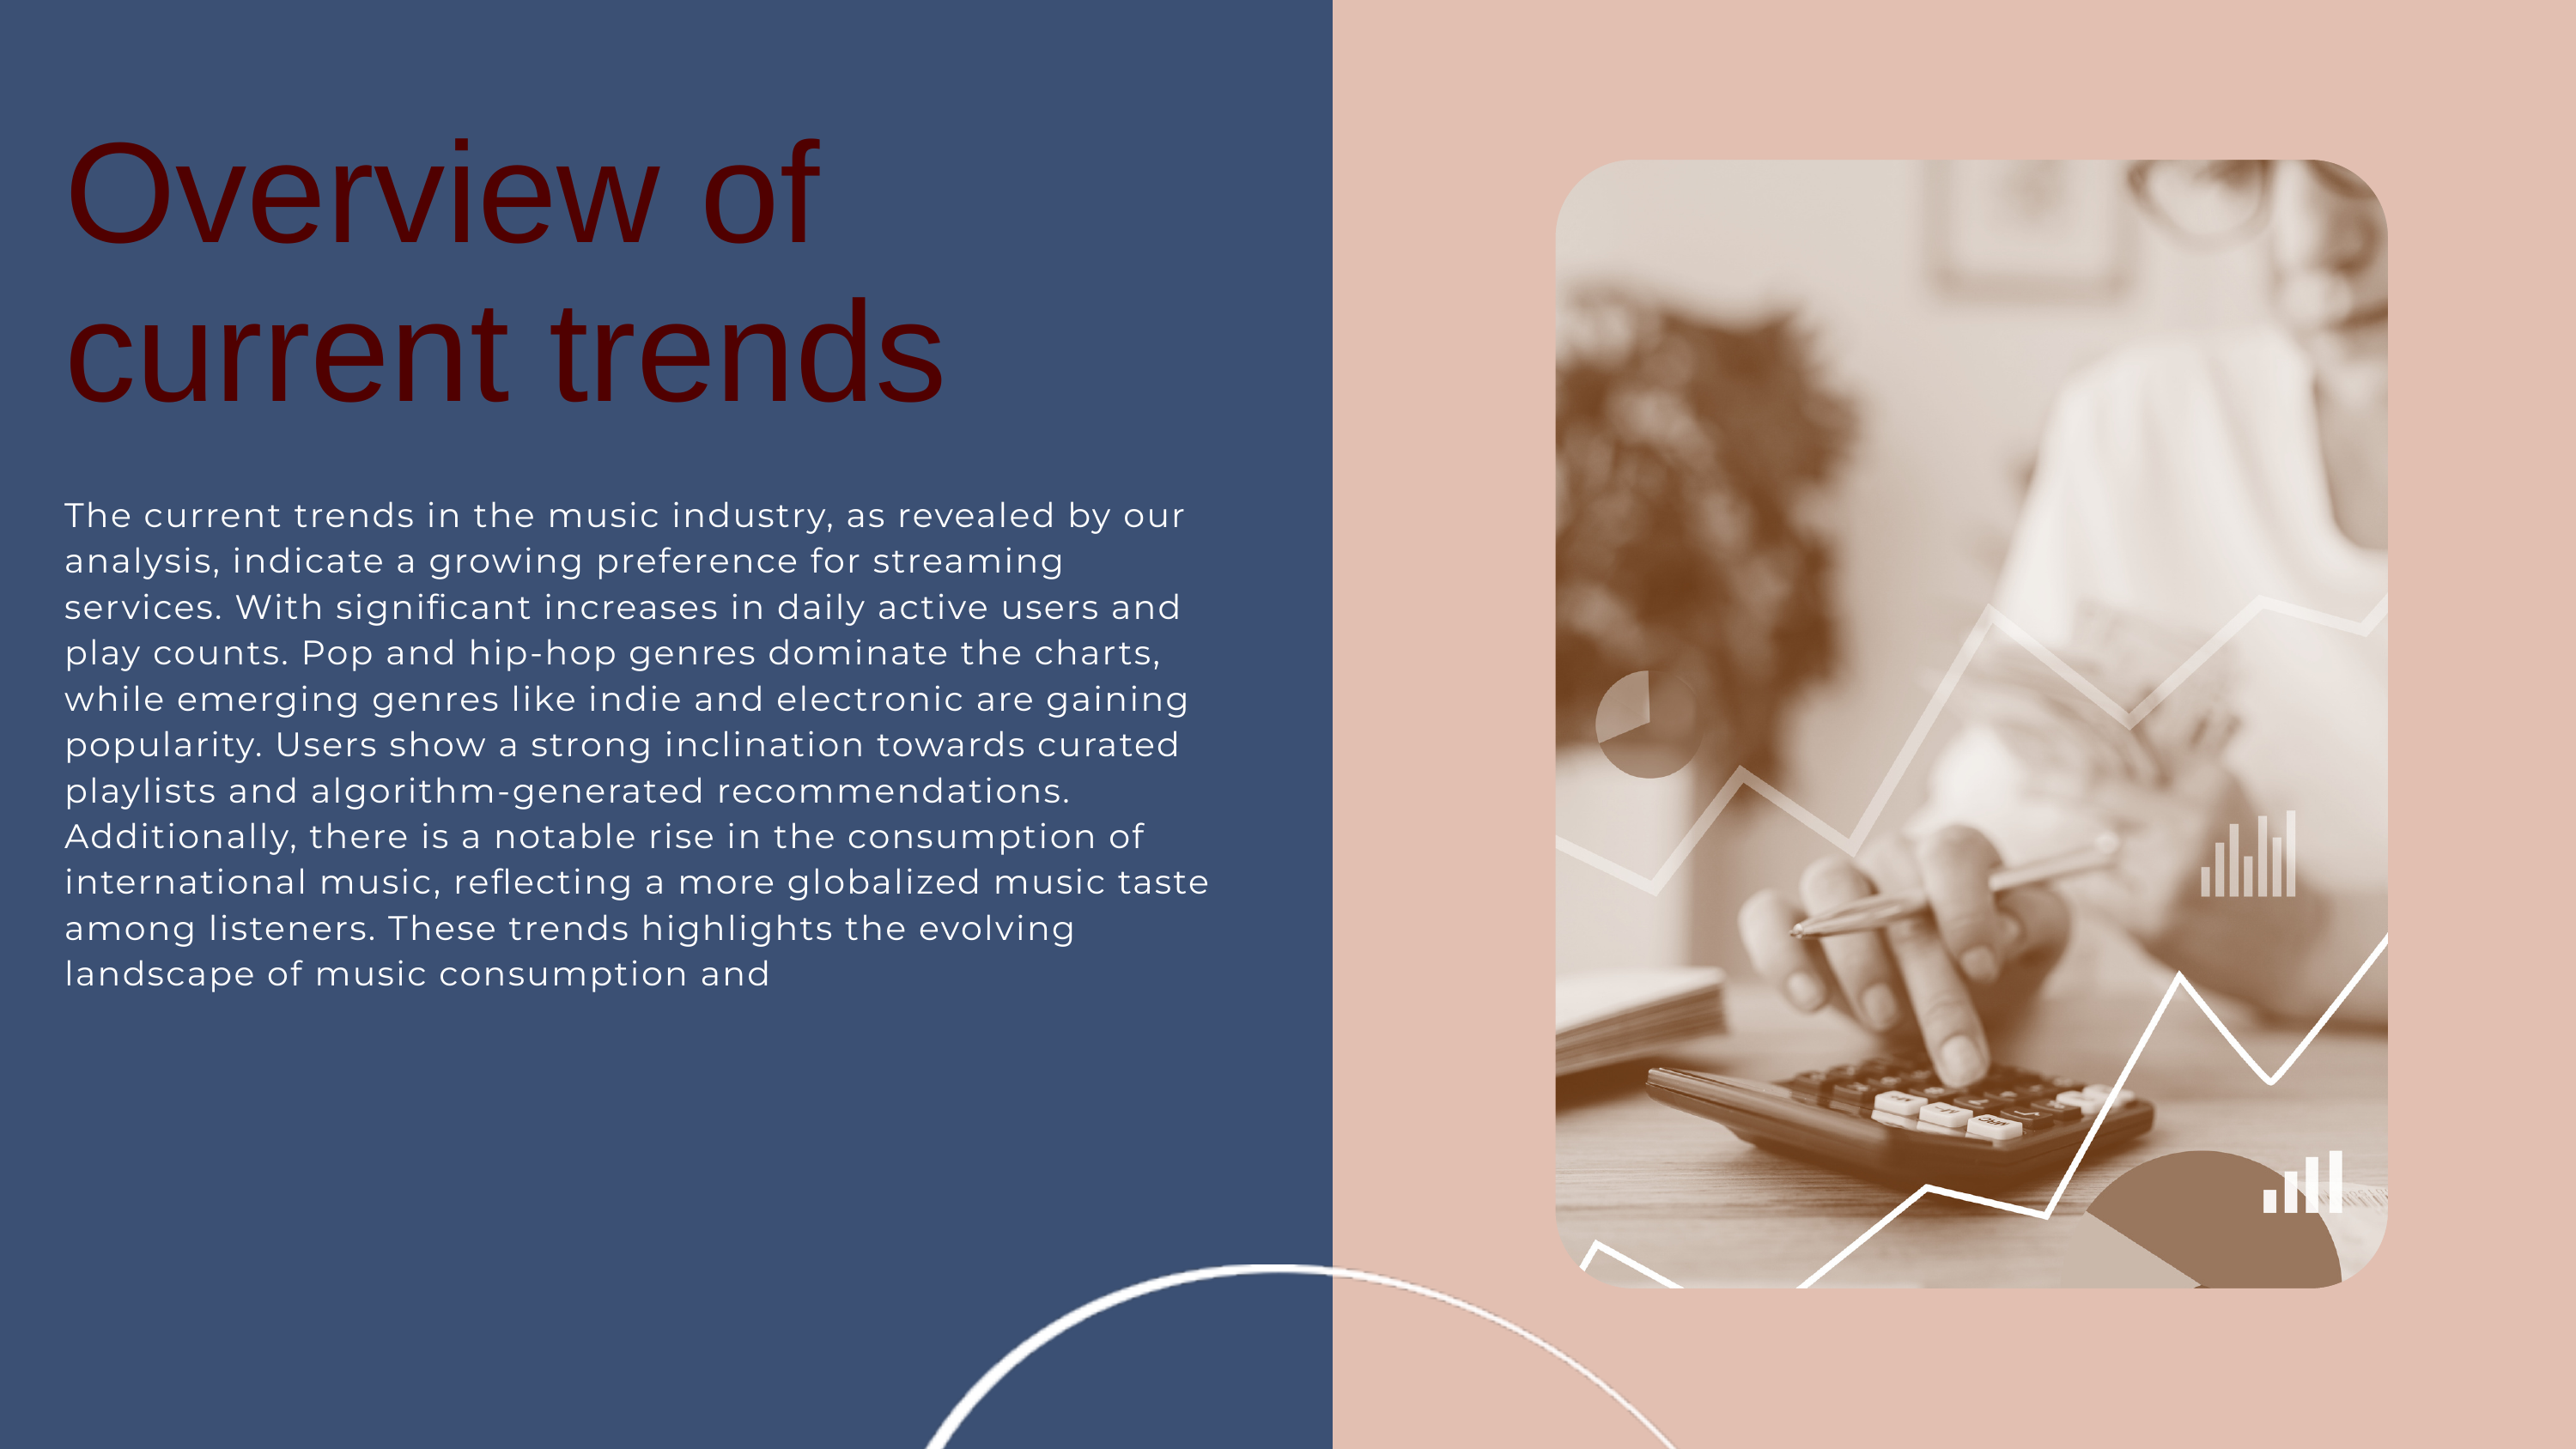

Overview of current trends

The current trends in the music industry, as revealed by our analysis, indicate a growing preference for streaming services. With significant increases in daily active users and play counts. Pop and hip-hop genres dominate the charts, while emerging genres like indie and electronic are gaining popularity. Users show a strong inclination towards curated playlists and algorithm-generated recommendations. Additionally, there is a notable rise in the consumption of international music, reflecting a more globalized music taste among listeners. These trends highlights the evolving landscape of music consumption and